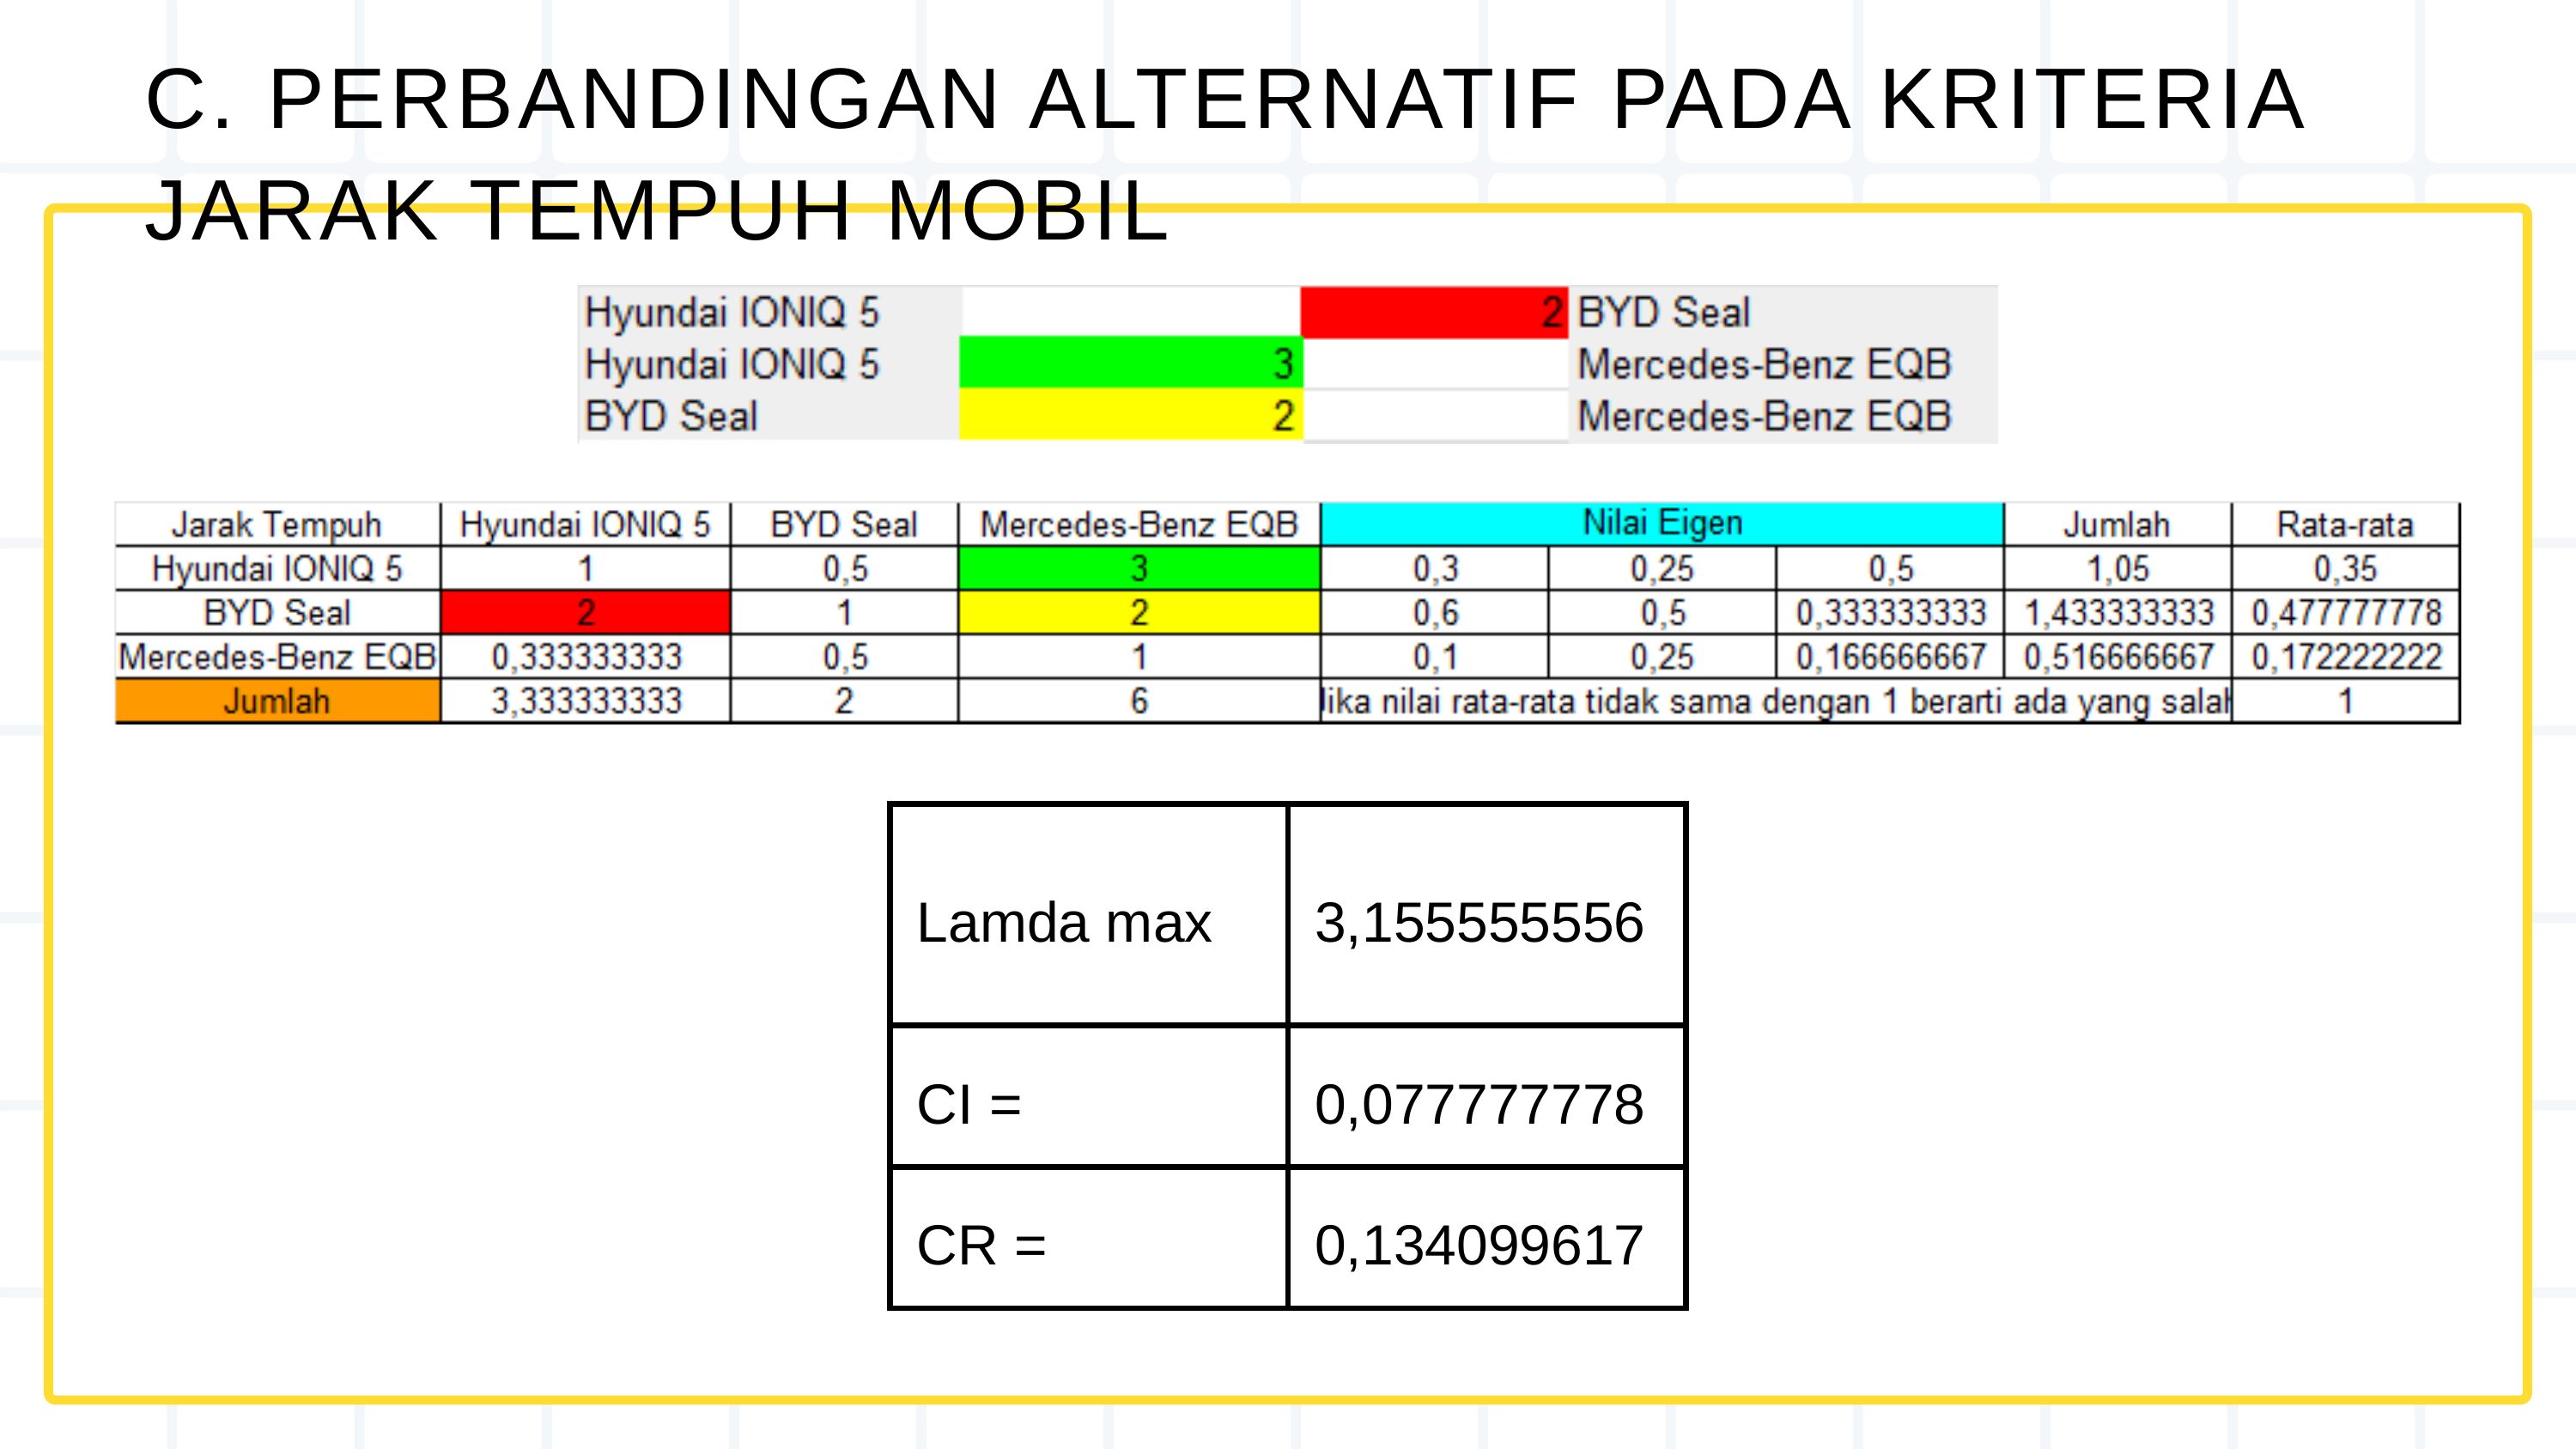

C. PERBANDINGAN ALTERNATIF PADA KRITERIA JARAK TEMPUH MOBIL

| Lamda max | 3,155555556 |
| --- | --- |
| CI = | 0,077777778 |
| CR = | 0,134099617 |